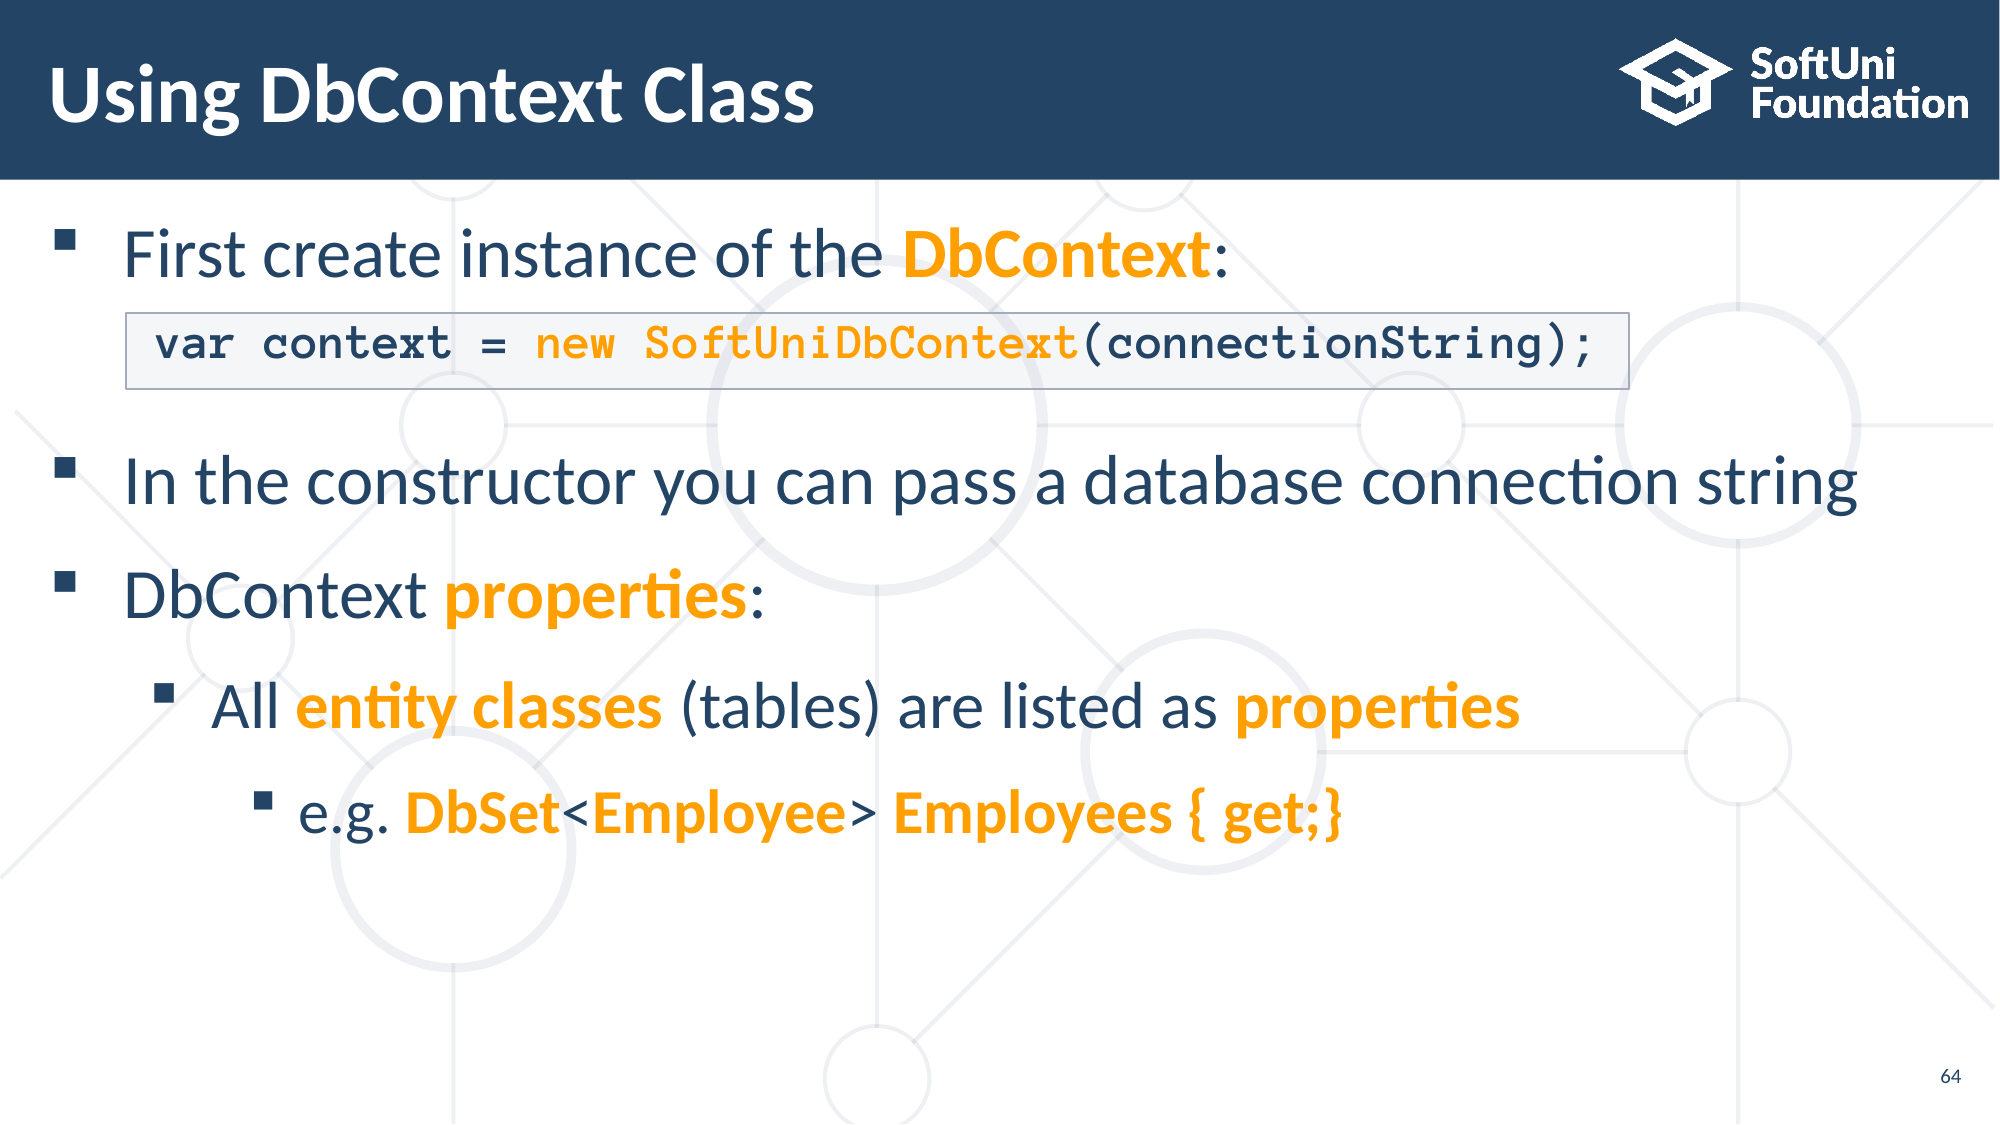

# Using DbContext Class
First create instance of the DbContext:

In the constructor you can pass a database connection string
DbContext properties:
All entity classes (tables) are listed as properties
e.g. DbSet<Employee> Employees { get;}
var context = new SoftUniDbContext(connectionString);
64